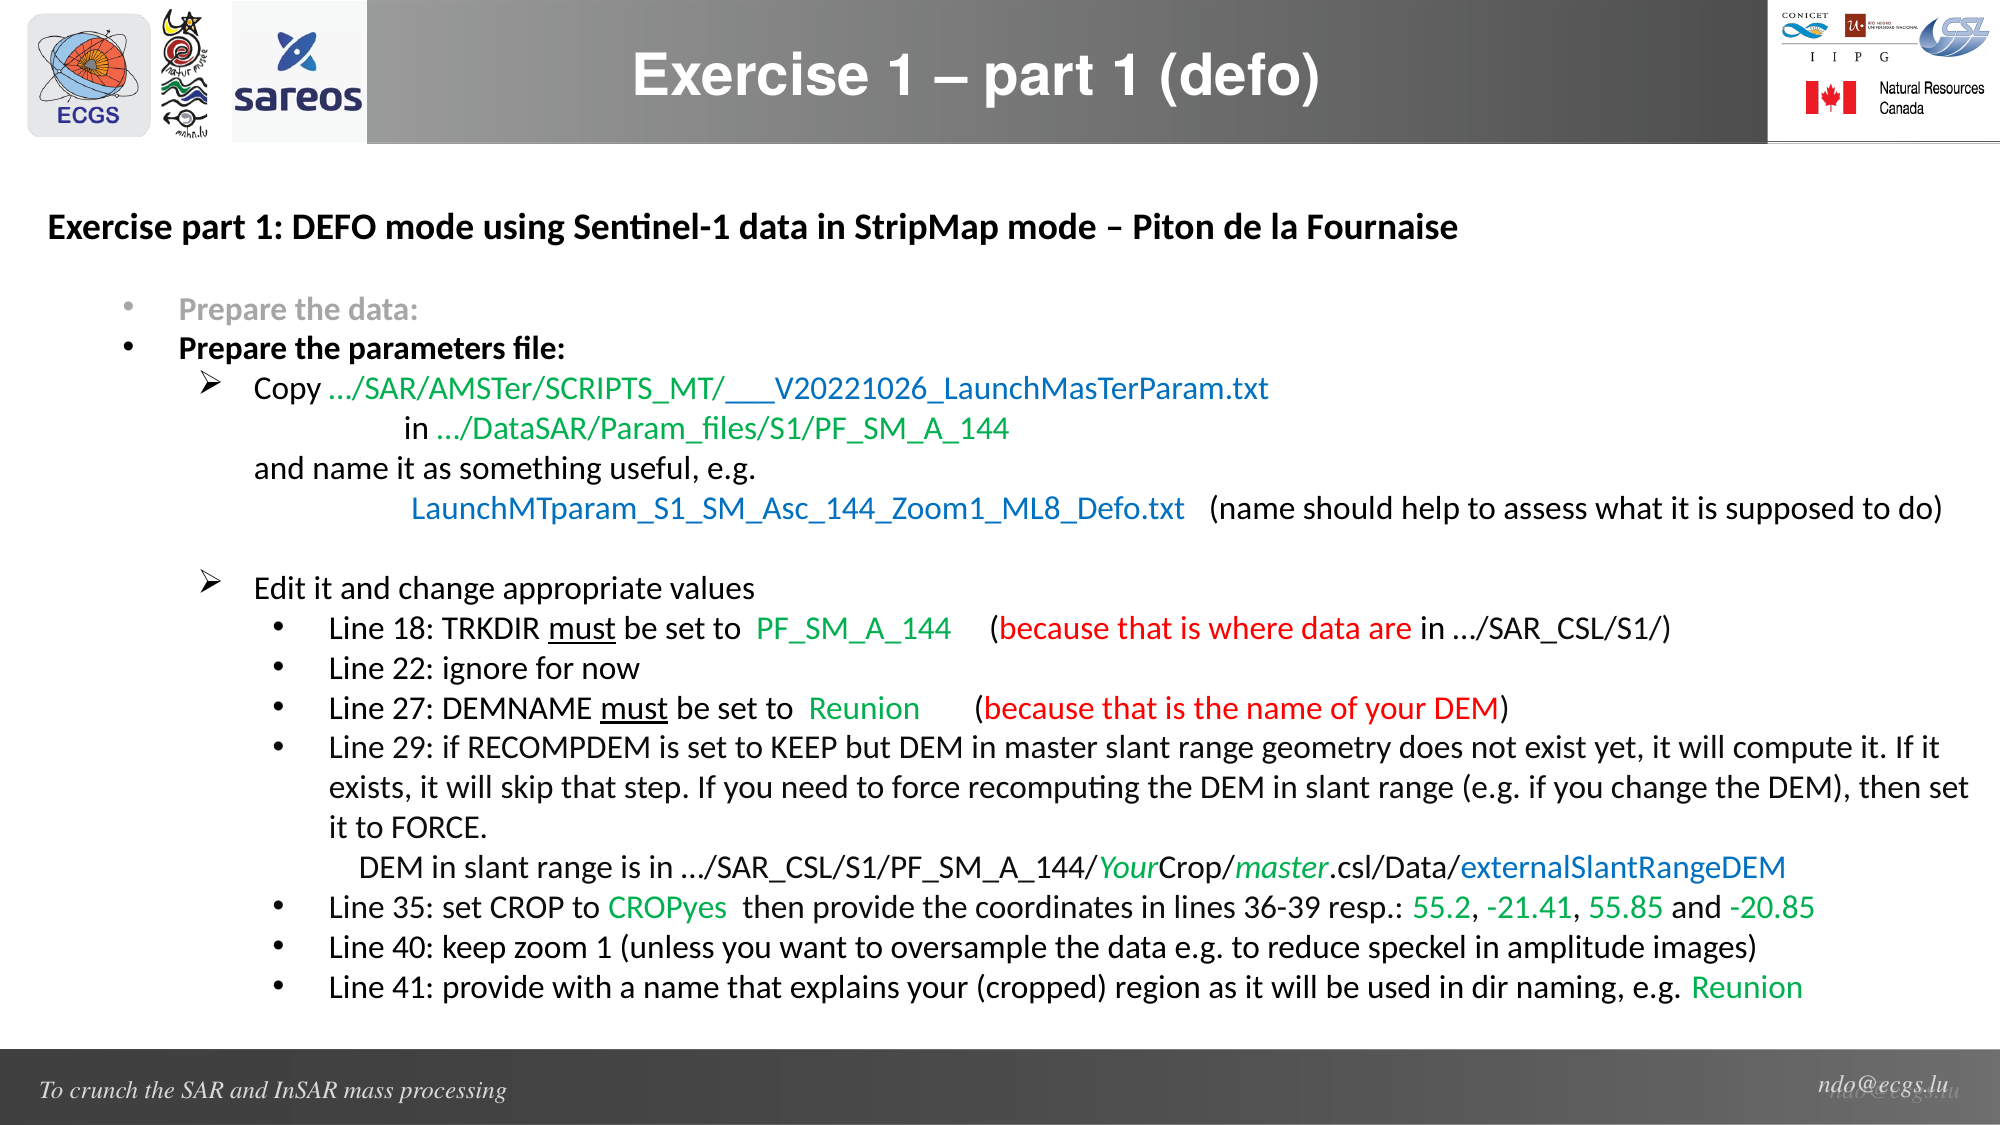

Exercise 1 – part 1 (defo)
Exercise part 1: DEFO mode using Sentinel-1 data in StripMap mode – Piton de la Fournaise

Prepare the data:
Prepare the parameters file:
Copy …/SAR/AMSTer/SCRIPTS_MT/___V20221026_LaunchMasTerParam.txt
	in …/DataSAR/Param_files/S1/PF_SM_A_144
and name it as something useful, e.g.
	 LaunchMTparam_S1_SM_Asc_144_Zoom1_ML8_Defo.txt   (name should help to assess what it is supposed to do)

Edit it and change appropriate values
Line 18: TRKDIR must be set to  PF_SM_A_144     (because that is where data are in …/SAR_CSL/S1/)
Line 22: ignore for now
Line 27: DEMNAME must be set to  Reunion	      (because that is the name of your DEM)
Line 29: if RECOMPDEM is set to KEEP but DEM in master slant range geometry does not exist yet, it will compute it. If it exists, it will skip that step. If you need to force recomputing the DEM in slant range (e.g. if you change the DEM), then set it to FORCE.
    DEM in slant range is in …/SAR_CSL/S1/PF_SM_A_144/YourCrop/master.csl/Data/externalSlantRangeDEM
Line 35: set CROP to CROPyes  then provide the coordinates in lines 36-39 resp.: 55.2, -21.41, 55.85 and -20.85
Line 40: keep zoom 1 (unless you want to oversample the data e.g. to reduce speckel in amplitude images)
Line 41: provide with a name that explains your (cropped) region as it will be used in dir naming, e.g. Reunion